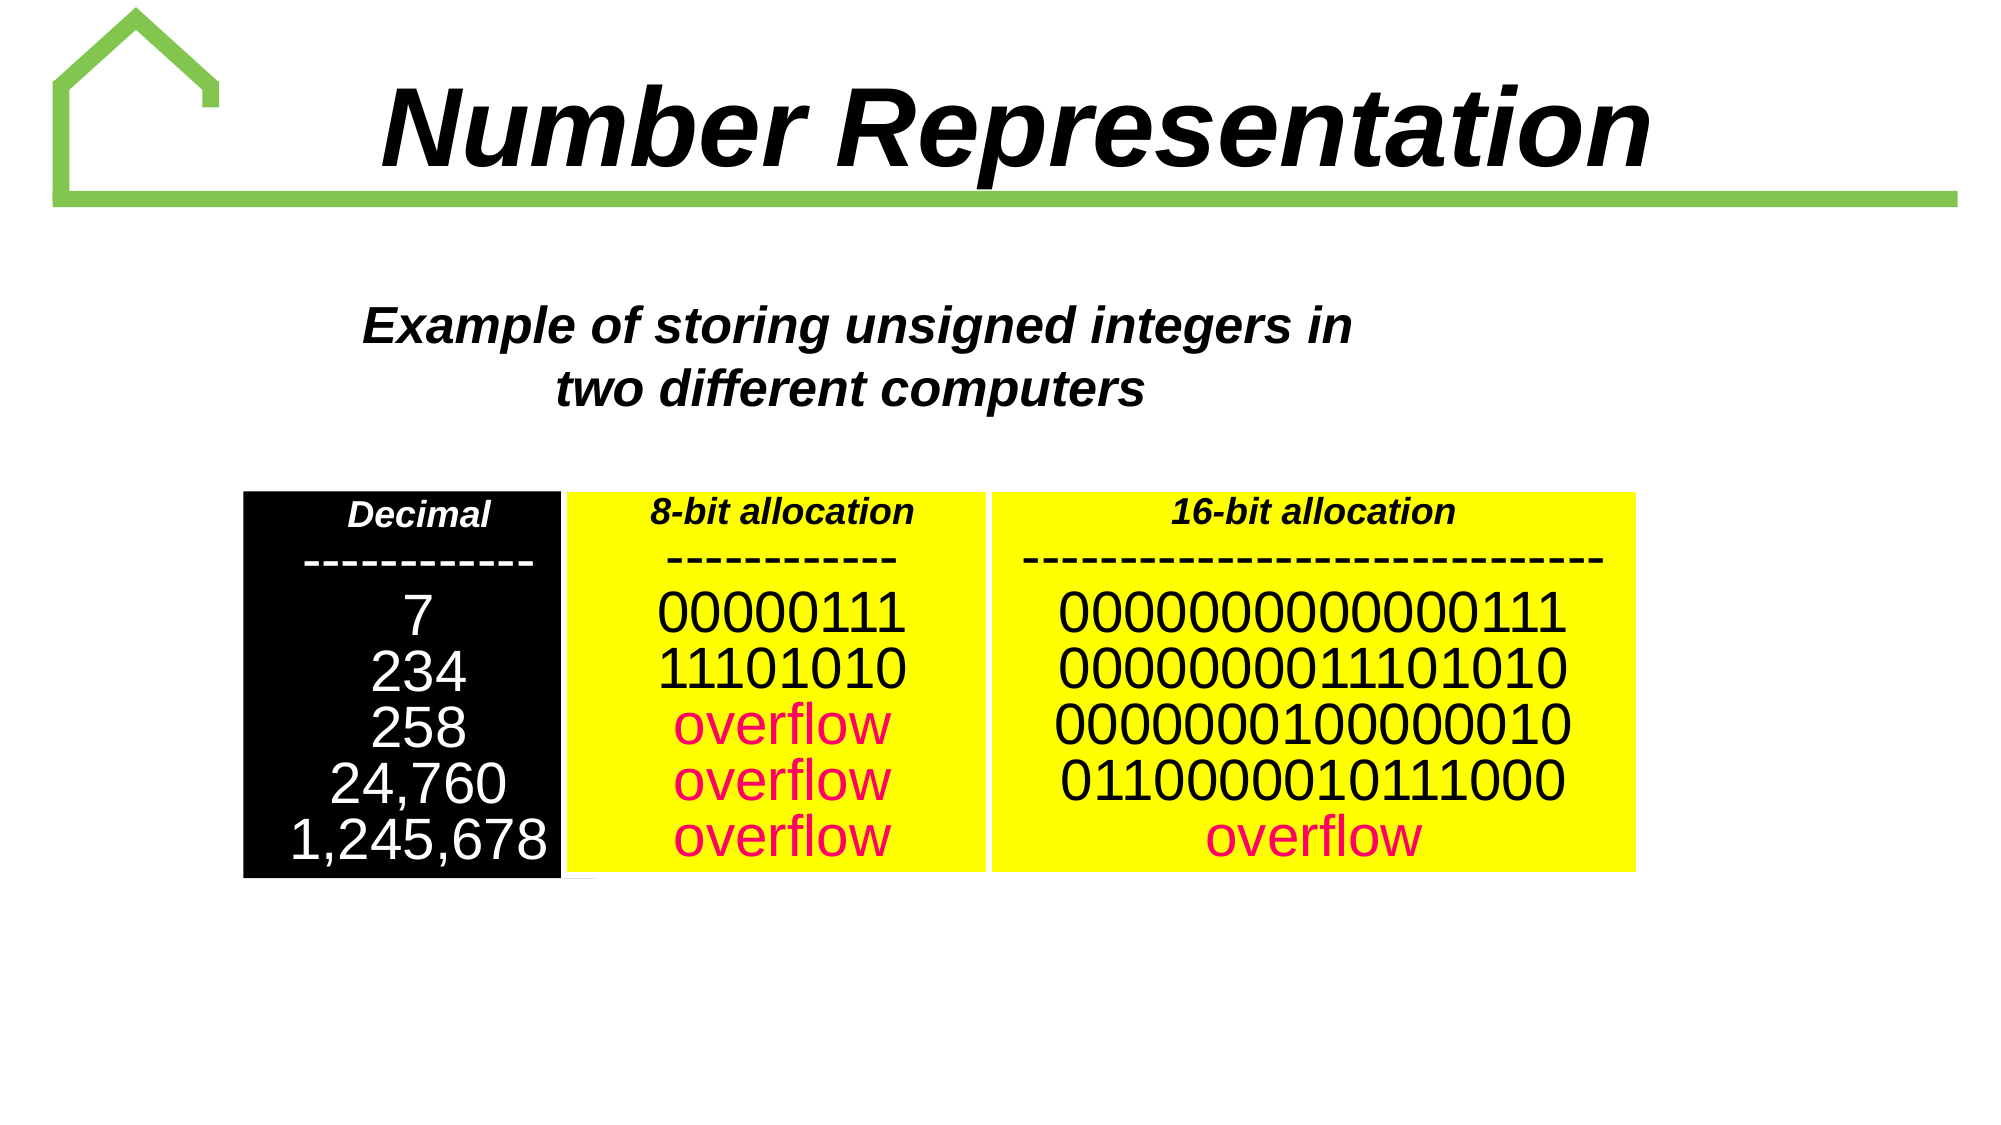

Number Representation
Example of storing unsigned integers in
two different computers
8-bit allocation
------------
00000111
11101010
overflow
overflow
overflow
16-bit allocation
------------------------------
0000000000000111
0000000011101010
0000000100000010
0110000010111000
overflow
Decimal
------------
7
234
258
24,760
1,245,678